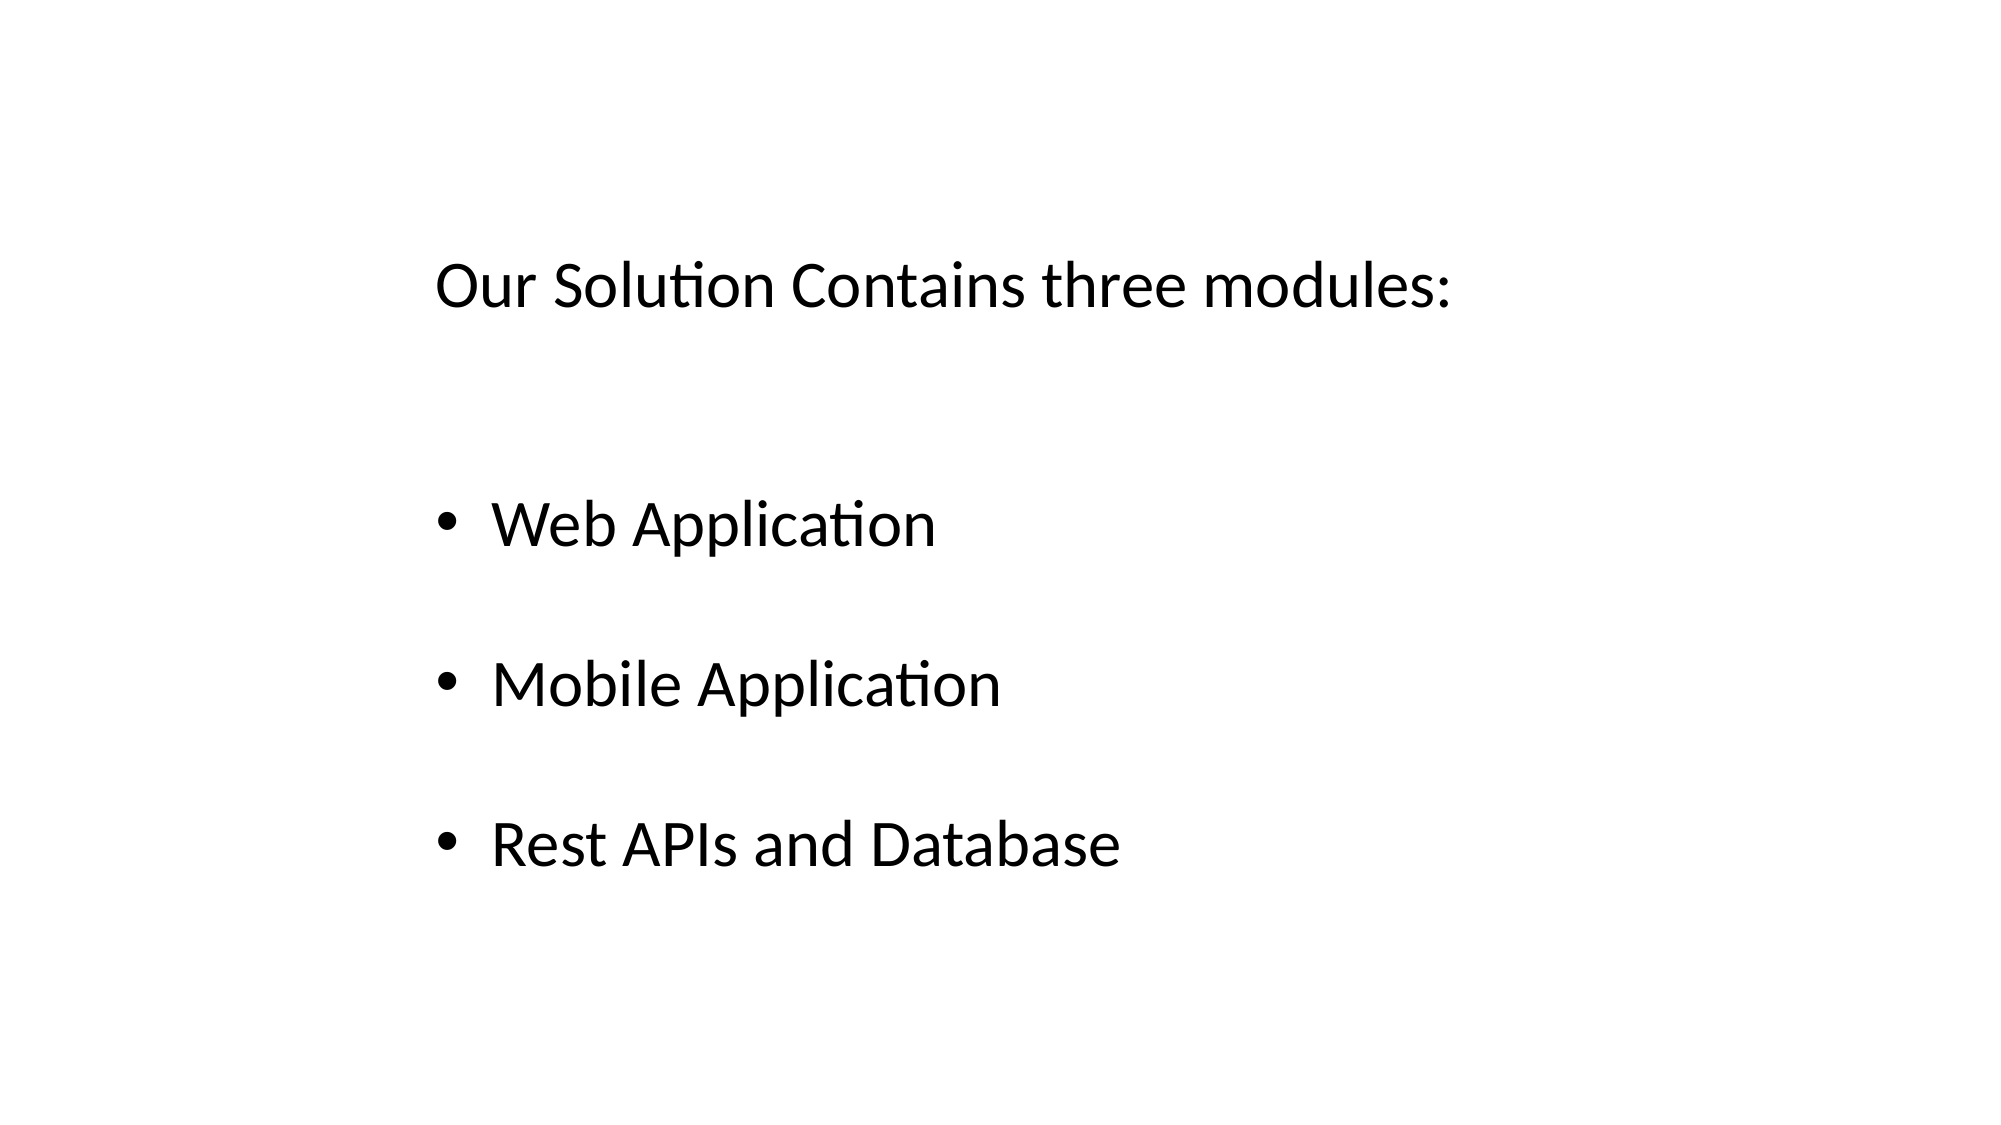

Our Solution Contains three modules:

Web Application
Mobile Application
Rest APIs and Database